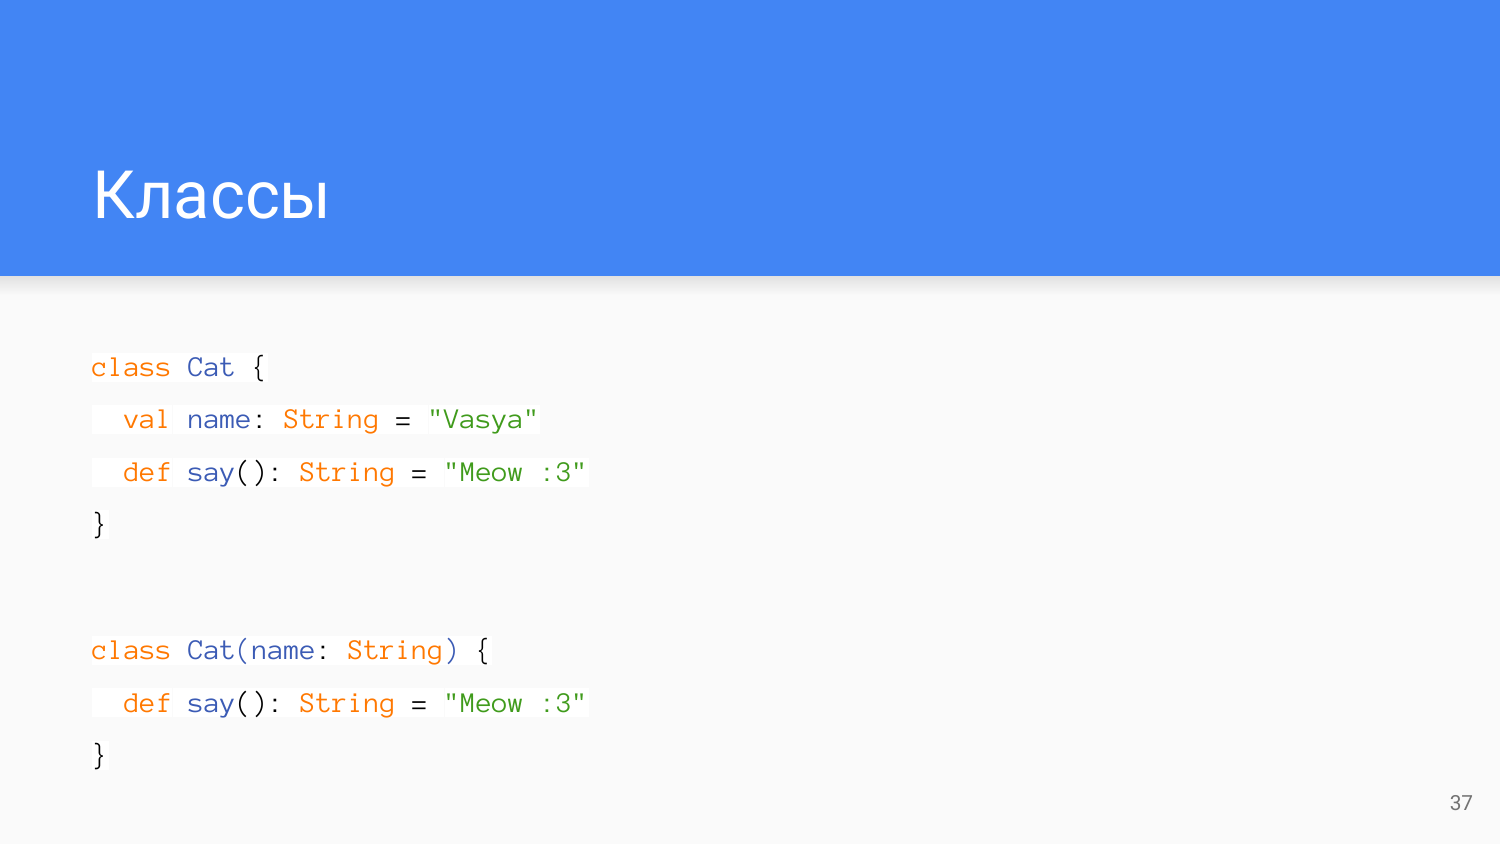

# Классы
class Cat {
  val name: String = "Vasya"
  def say(): String = "Meow :3"
}

class Cat(name: String) {
  def say(): String = "Meow :3"
}
37